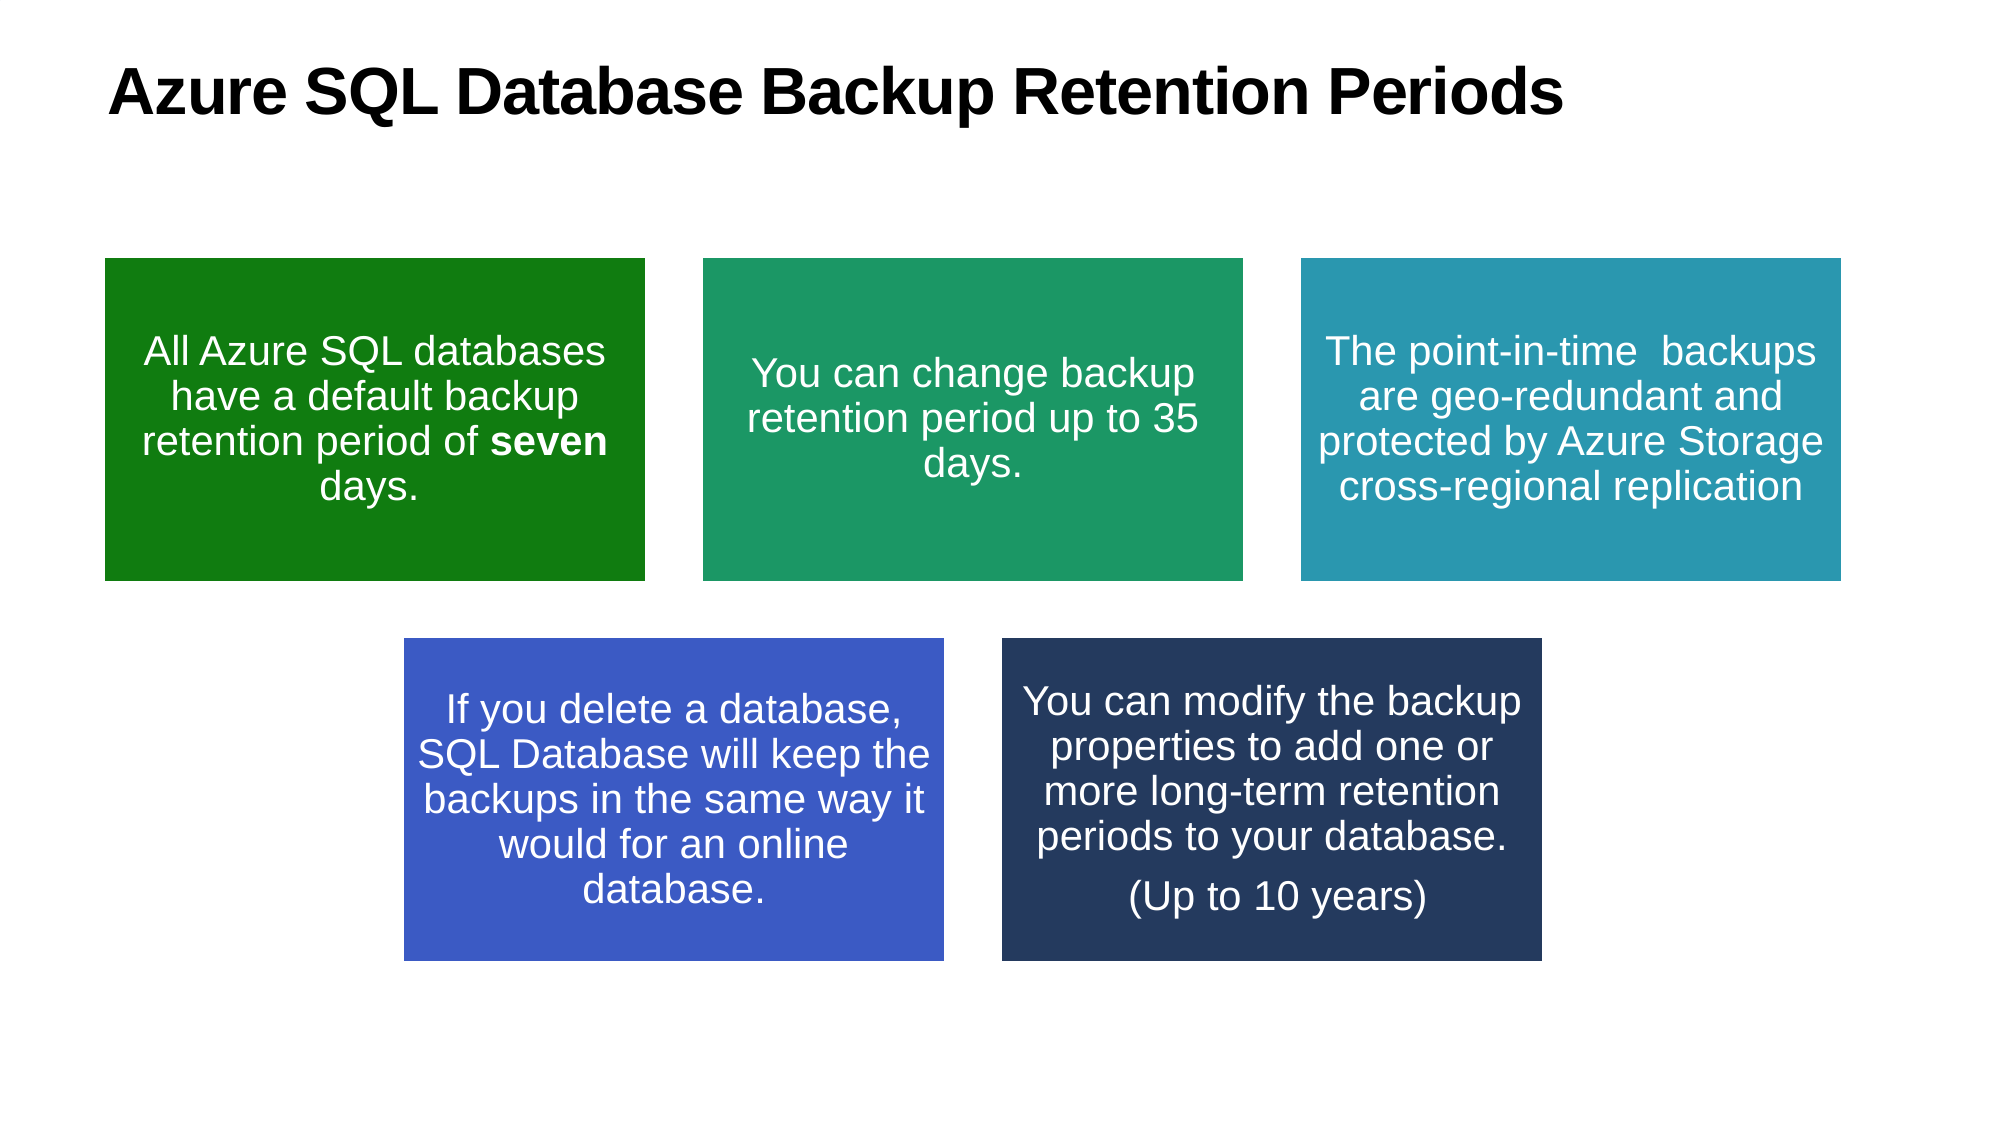

# Azure SQL Database Backup Retention Periods
All Azure SQL databases have a default backup retention period of seven days.
You can change backup retention period up to 35 days.
The point-in-time  backups are geo-redundant and protected by Azure Storage cross-regional replication
If you delete a database, SQL Database will keep the backups in the same way it would for an online database.
You can modify the backup properties to add one or more long-term retention periods to your database.
 (Up to 10 years)